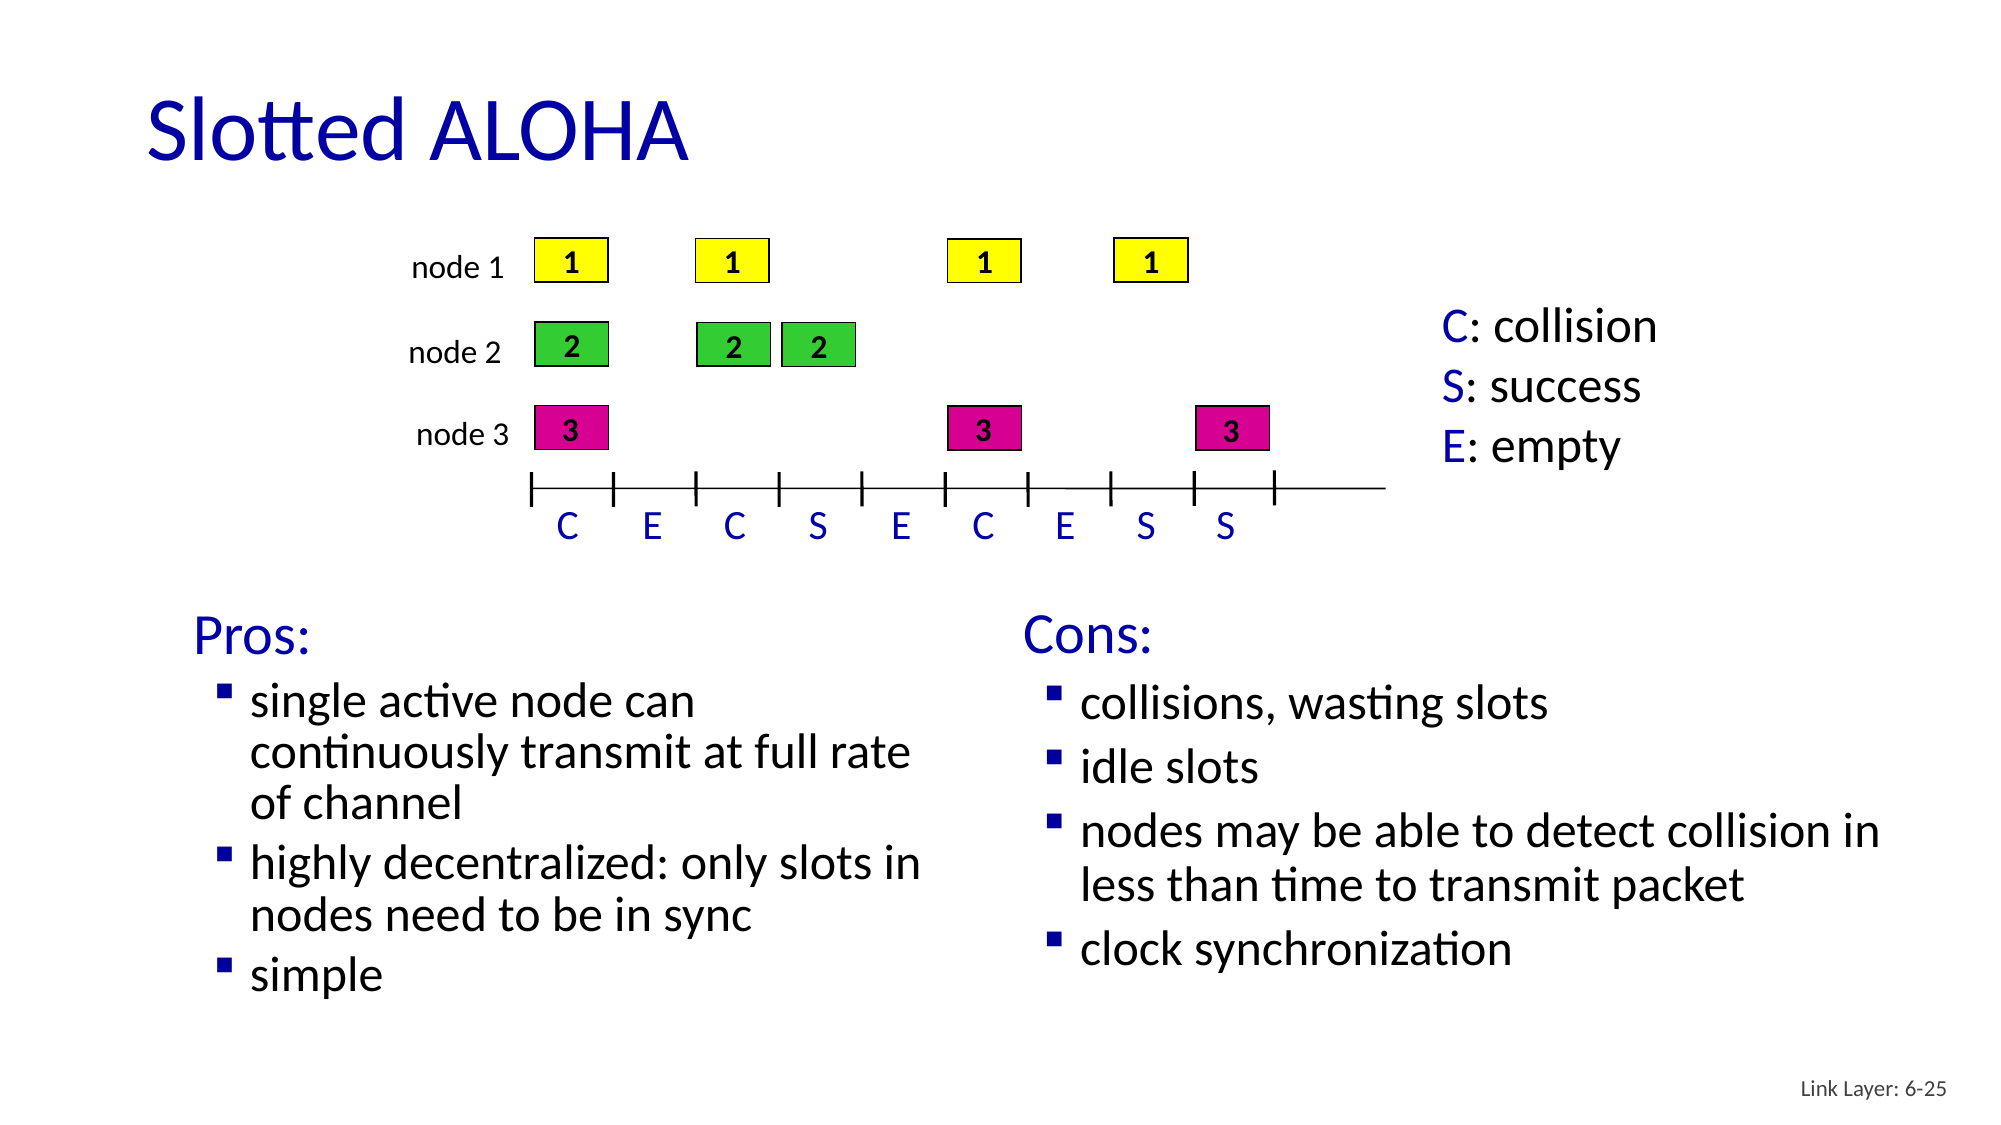

# Slotted ALOHA
1

1

1

1

node 1
C: collision
S: success
E: empty
2

2

2

node 2
3

3

3

node 3

E
E
E
C
C
S
C
S
S
Cons:
collisions, wasting slots
idle slots
nodes may be able to detect collision in less than time to transmit packet
clock synchronization
Pros:
single active node can continuously transmit at full rate of channel
highly decentralized: only slots in nodes need to be in sync
simple

Link Layer: 6-25